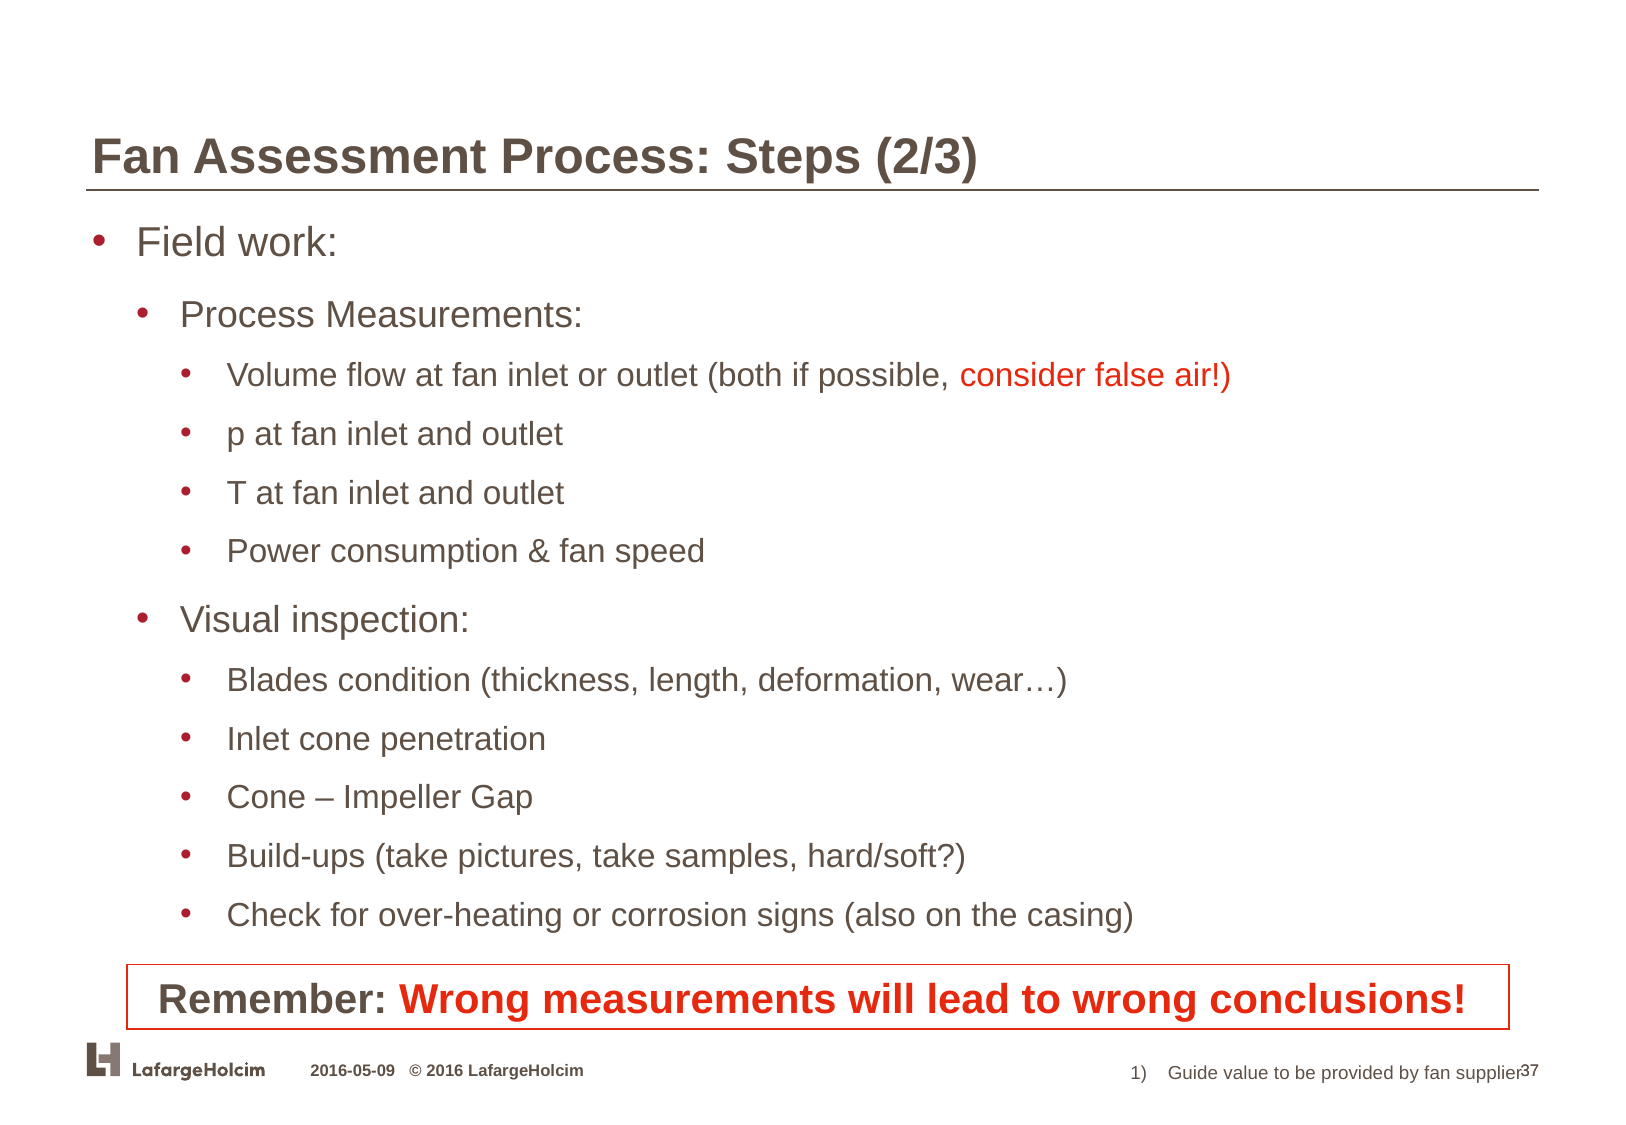

Fan Assessment Process: Steps (2/3)
Field work:
Process Measurements:
Volume flow at fan inlet or outlet (both if possible, consider false air!)
p at fan inlet and outlet
T at fan inlet and outlet
Power consumption & fan speed
Visual inspection:
Blades condition (thickness, length, deformation, wear…)
Inlet cone penetration
Cone – Impeller Gap
Build-ups (take pictures, take samples, hard/soft?)
Check for over-heating or corrosion signs (also on the casing)

Remember: Wrong measurements will lead to wrong conclusions!
2016-05-09   © 2016 LafargeHolcim
37
37
Guide value to be provided by fan supplier